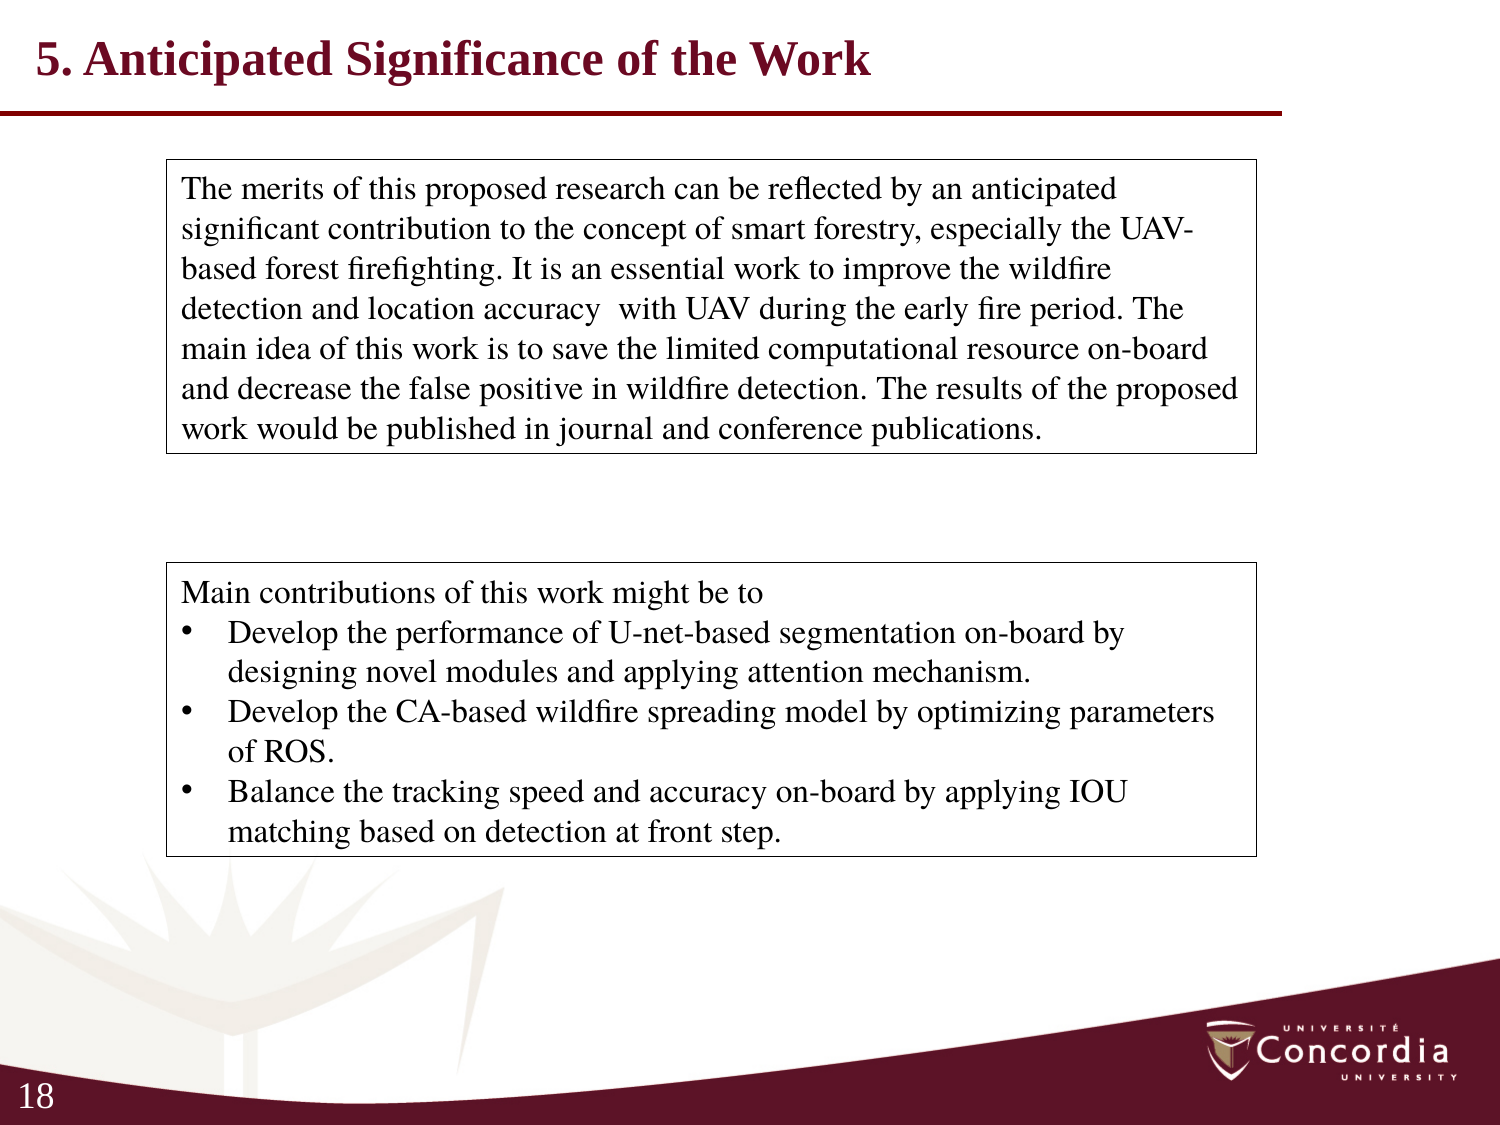

5. Anticipated Significance of the Work
The merits of this proposed research can be reflected by an anticipated significant contribution to the concept of smart forestry, especially the UAV-based forest firefighting. It is an essential work to improve the wildfire detection and location accuracy  with UAV during the early fire period. The main idea of this work is to save the limited computational resource on-board and decrease the false positive in wildfire detection. The results of the proposed work would be published in journal and conference publications.
Main contributions of this work might be to
Develop the performance of U-net-based segmentation on-board by designing novel modules and applying attention mechanism.
Develop the CA-based wildfire spreading model by optimizing parameters of ROS.
Balance the tracking speed and accuracy on-board by applying IOU matching based on detection at front step.